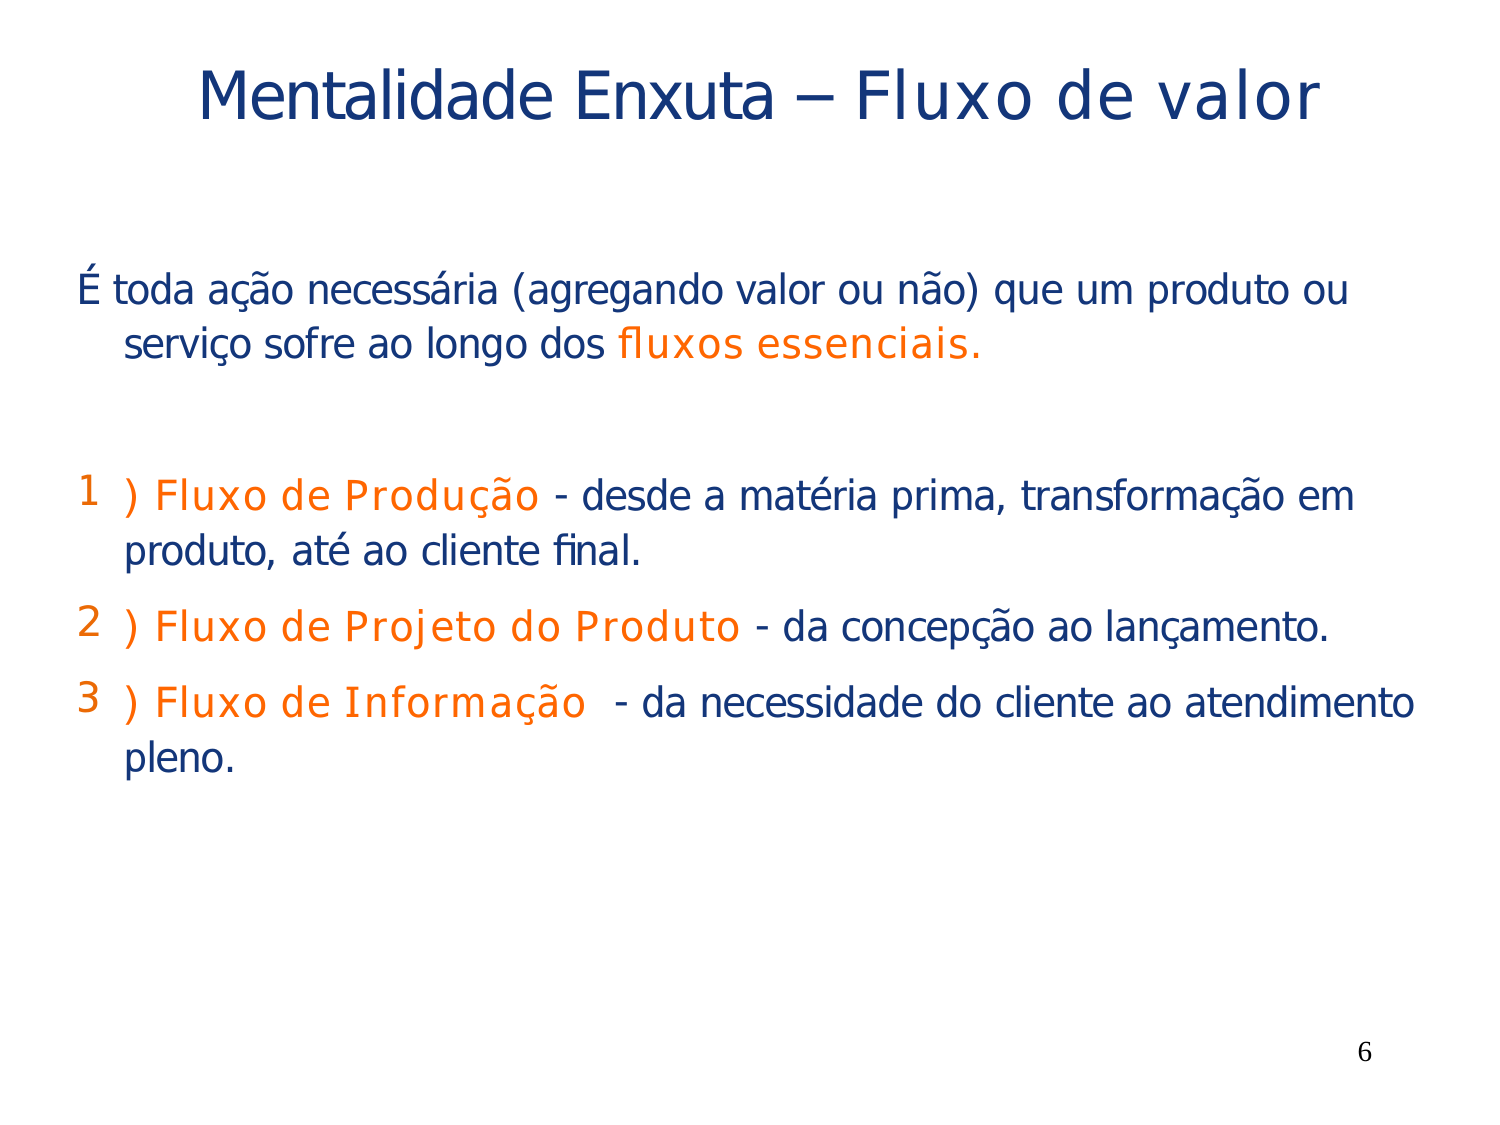

Mentalidade Enxuta – Fluxo de valor
É toda ação necessária (agregando valor ou não) que um produto ou serviço sofre ao longo dos fluxos essenciais.

) Fluxo de Produção - desde a matéria prima, transformação em produto, até ao cliente final.
) Fluxo de Projeto do Produto - da concepção ao lançamento.
) Fluxo de Informação  - da necessidade do cliente ao atendimento pleno.
6